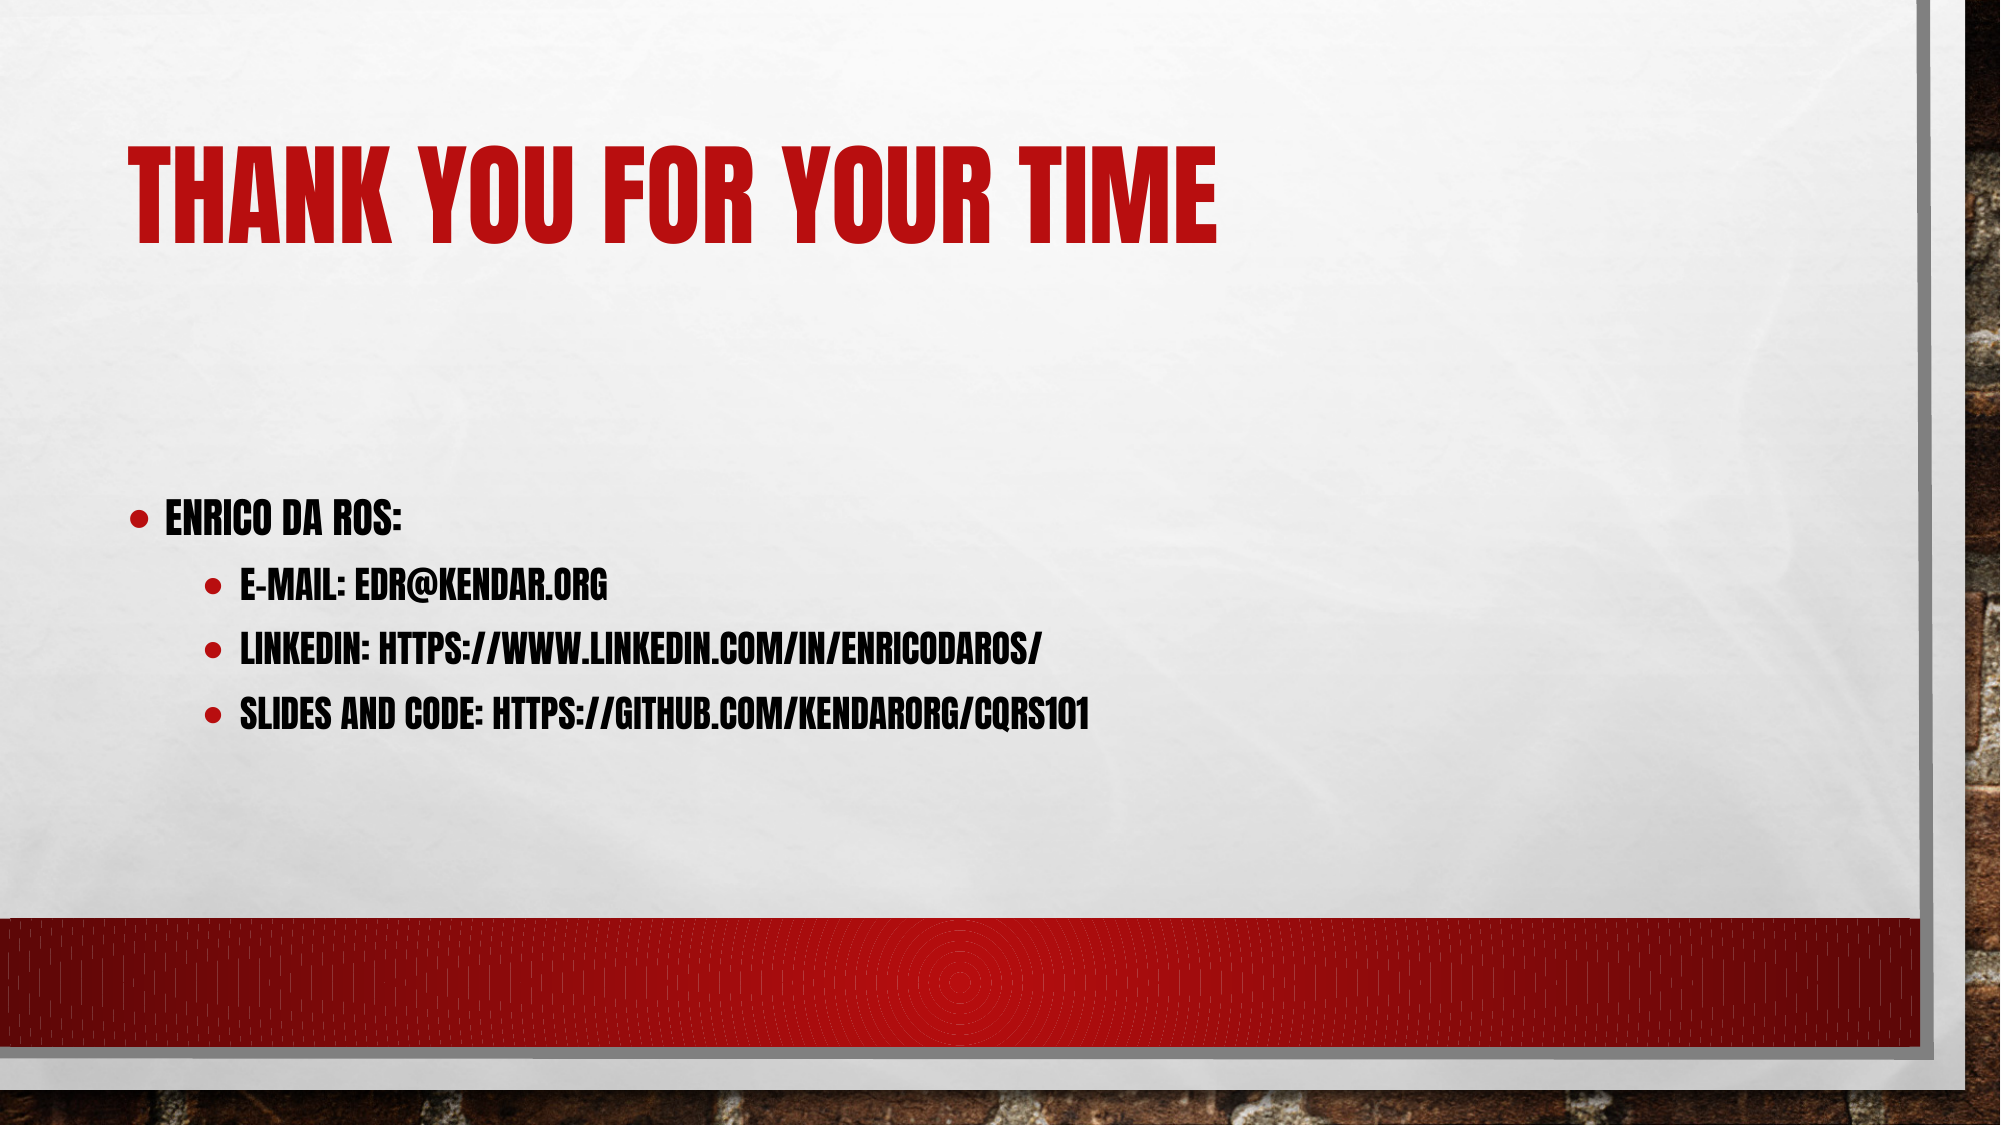

# Thank you for your time
Enrico Da Ros:
E-mail: edr@kendar.org
Linkedin: https://www.linkedin.com/in/enricodaros/
Slides and code: https://github.com/kendarorg/CQRS101